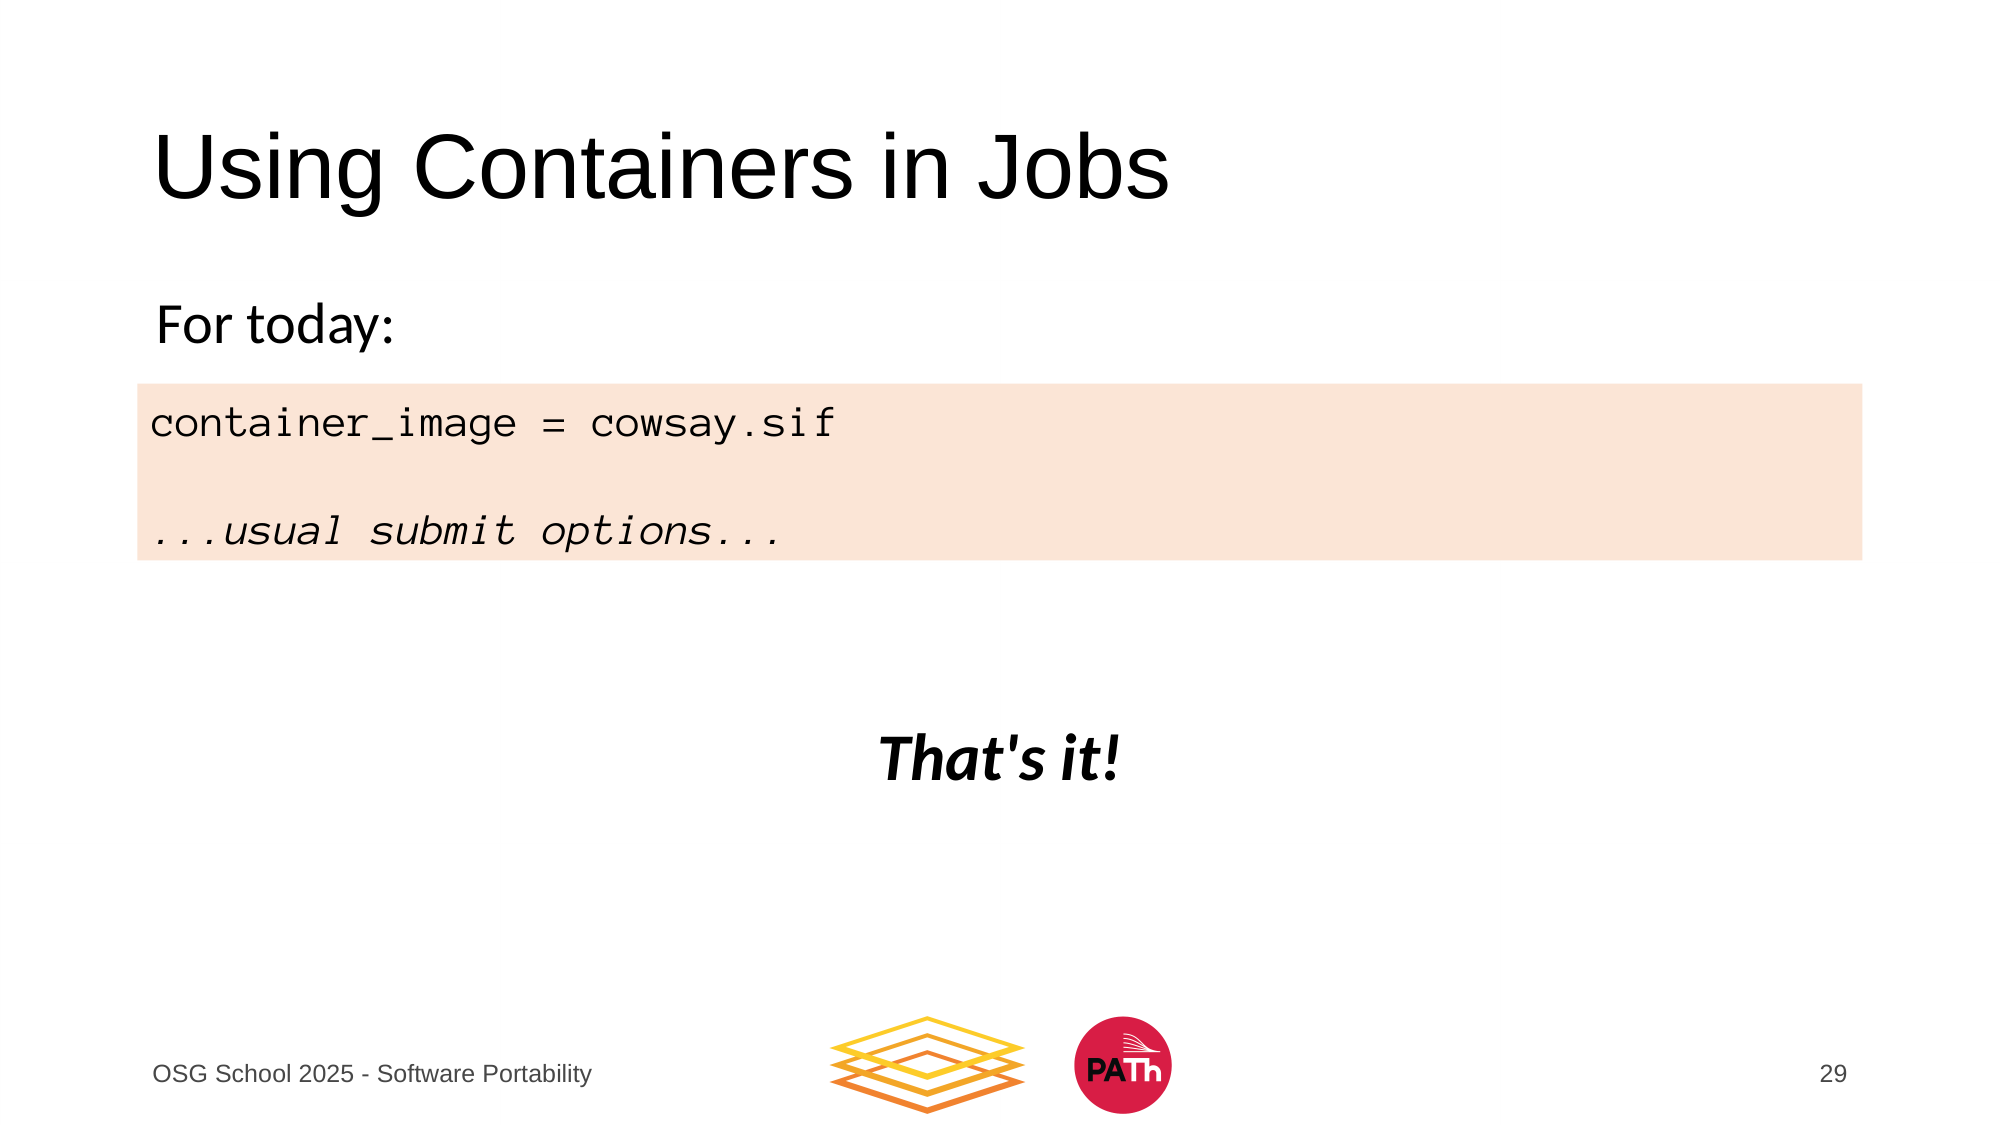

# Using Containers in Jobs
For today:
container_image = cowsay.sif

...usual submit options...
That's it!
OSG School 2025 - Software Portability
29